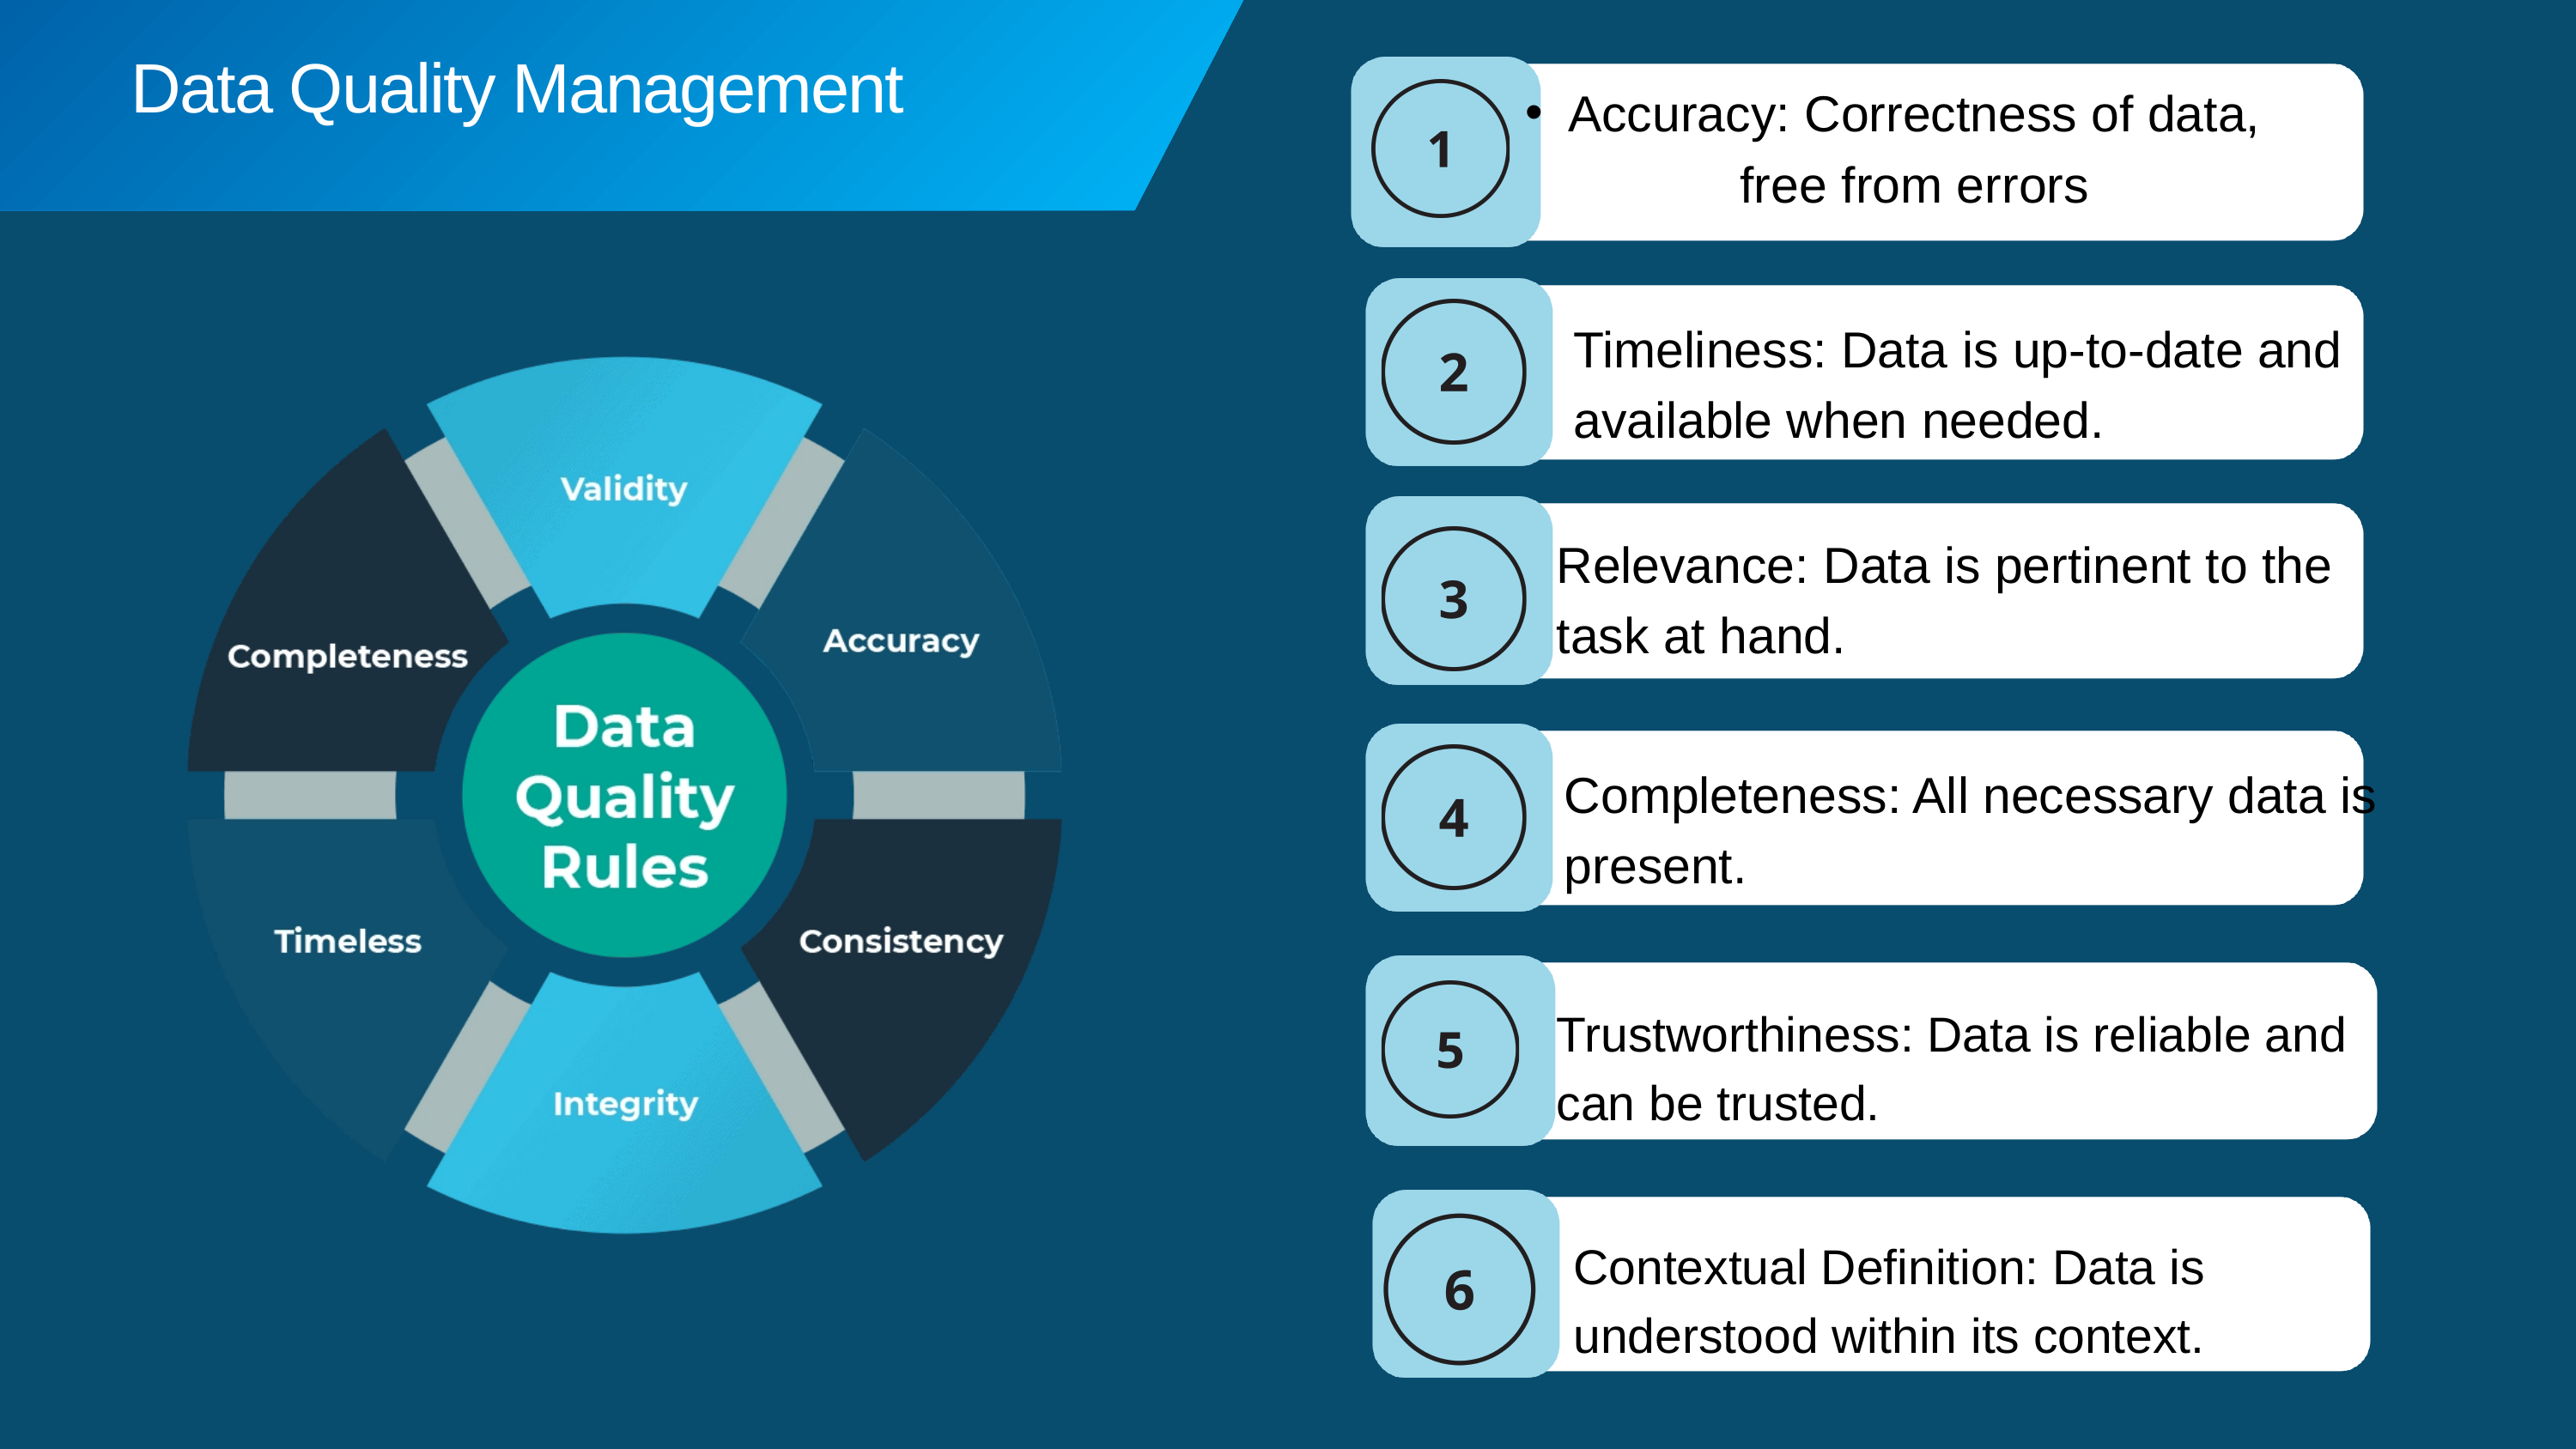

Data Quality Management

Accuracy: Correctness of data, free from errors

Timeliness: Data is up-to-date and available when needed.

Relevance: Data is pertinent to the task at hand.

Completeness: All necessary data is present.

Trustworthine﻿ss: Data is reliable and can be trusted.

Conte﻿xtual Definition: Data is understood within its context.